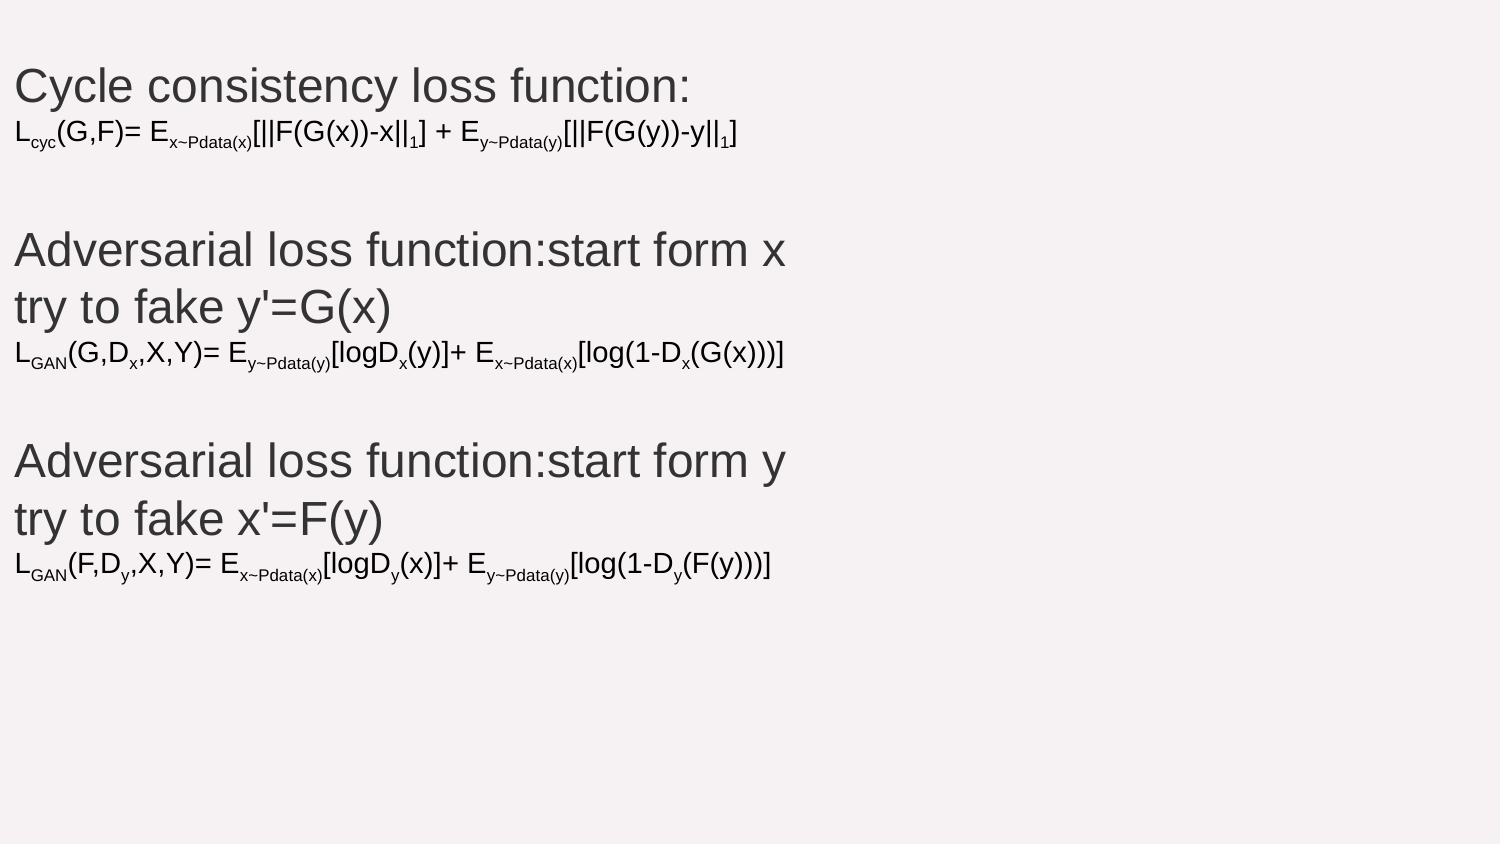

Cycle consistency loss function:
Lcyc(G,F)= Ex~Pdata(x)[||F(G(x))-x||1] + Ey~Pdata(y)[||F(G(y))-y||1]
Adversarial loss function:start form x try to fake y'=G(x)
LGAN(G,Dx,X,Y)= Ey~Pdata(y)[logDx(y)]+ Ex~Pdata(x)[log(1-Dx(G(x)))]
Adversarial loss function:start form y try to fake x'=F(y)
LGAN(F,Dy,X,Y)= Ex~Pdata(x)[logDy(x)]+ Ey~Pdata(y)[log(1-Dy(F(y)))]